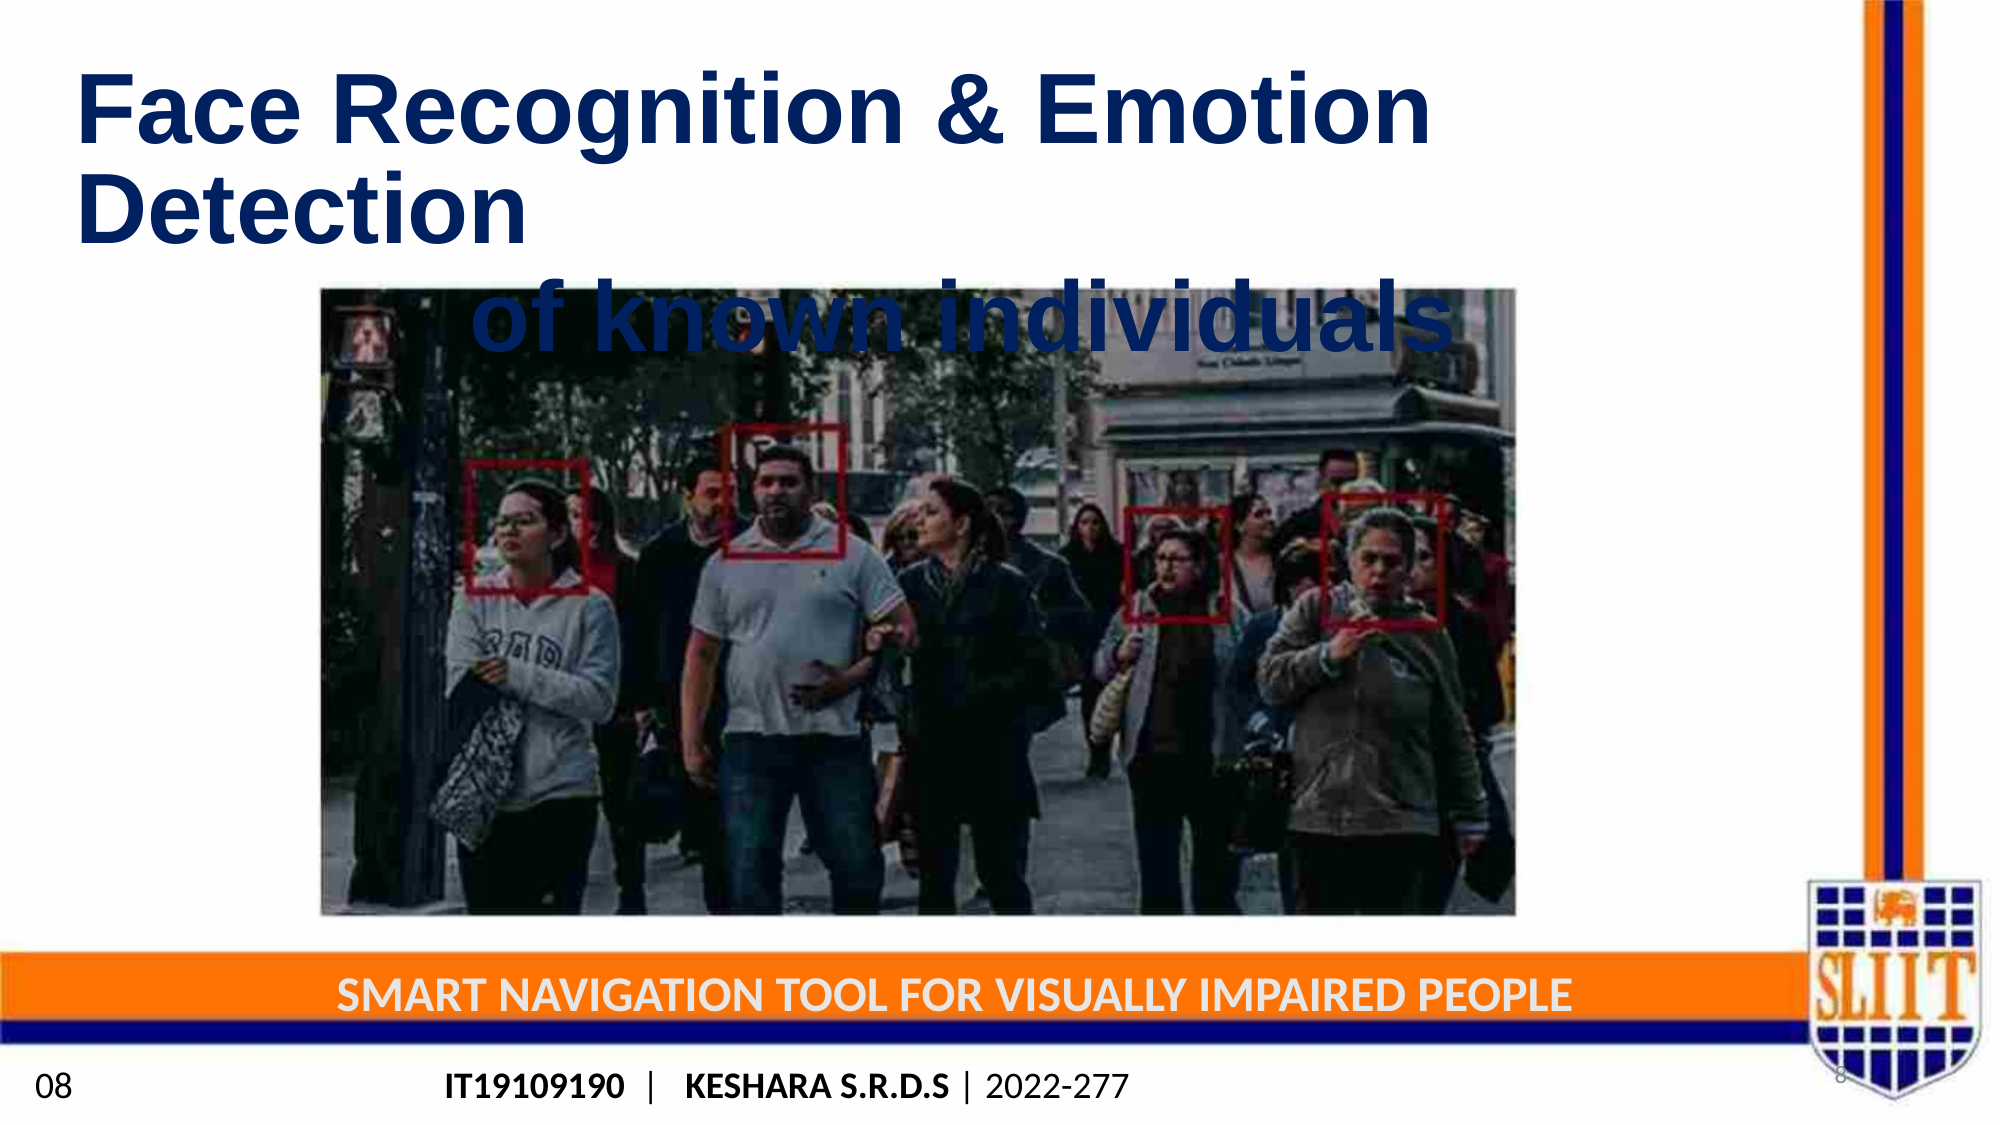

Face Recognition & Emotion Detection
of known individuals
SMART NAVIGATION TOOL FOR VISUALLY IMPAIRED PEOPLE
8
08
IT19109190 | KESHARA S.R.D.S | 2022-277